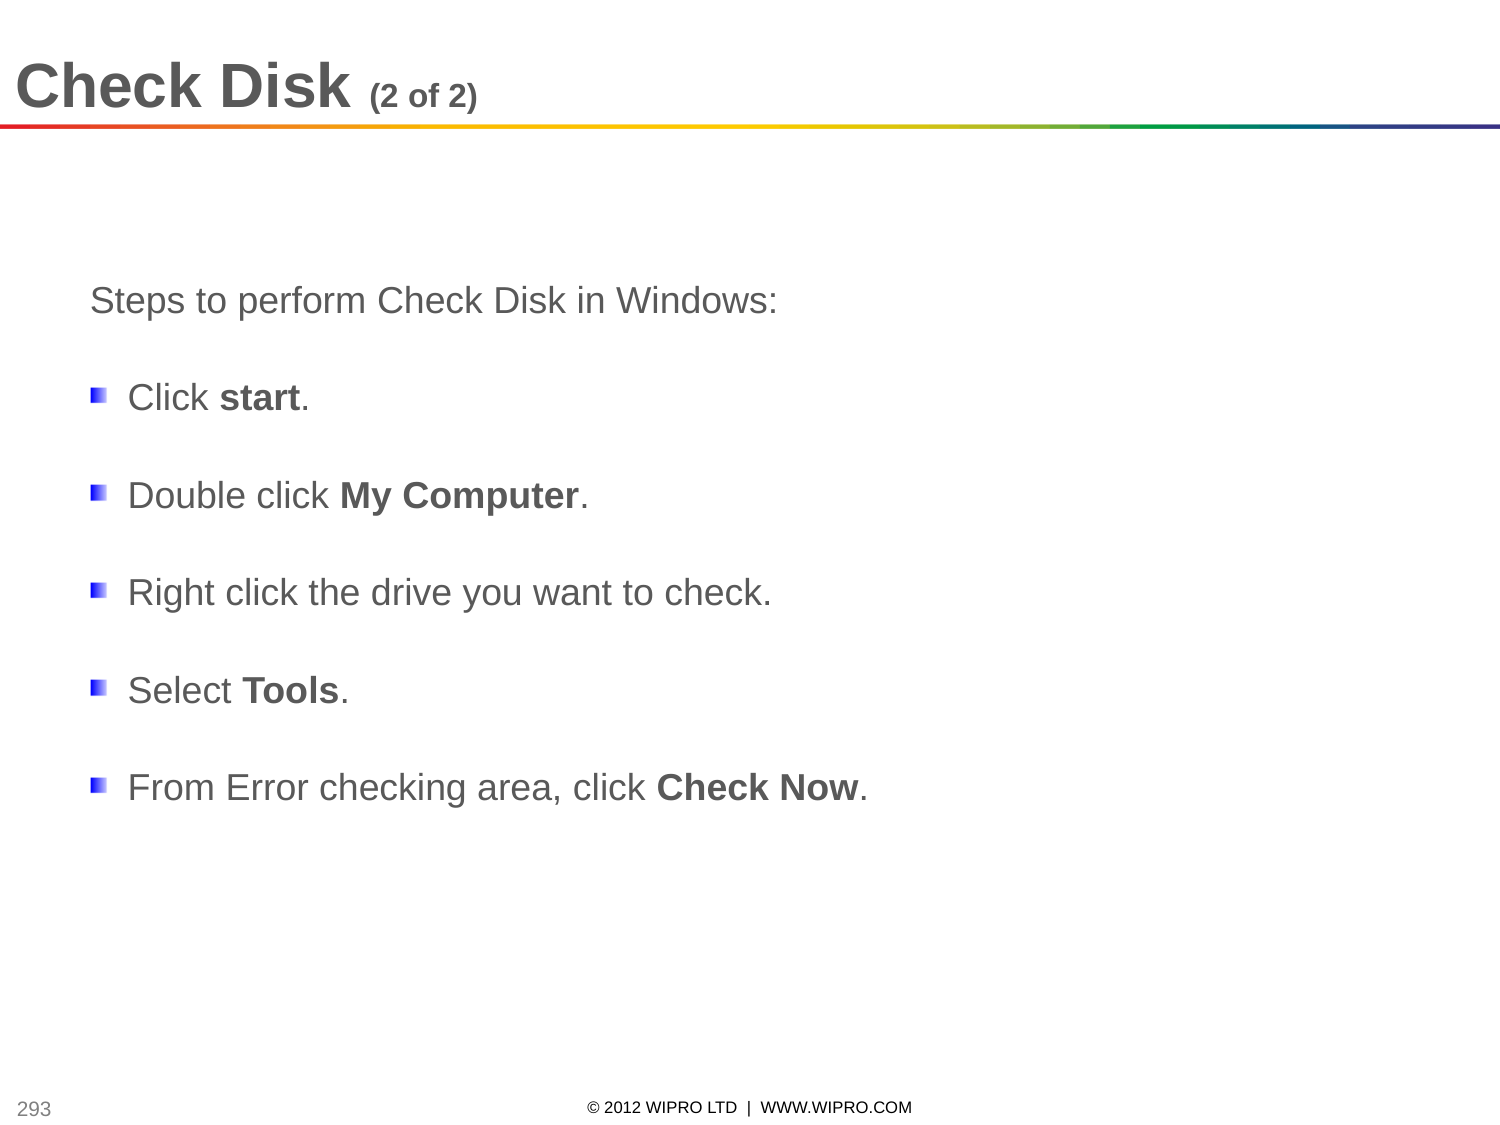

Check Disk (2 of 2)
Steps to perform Check Disk in Windows:
Click start.
Double click My Computer.
Right click the drive you want to check.
Select Tools.
From Error checking area, click Check Now.